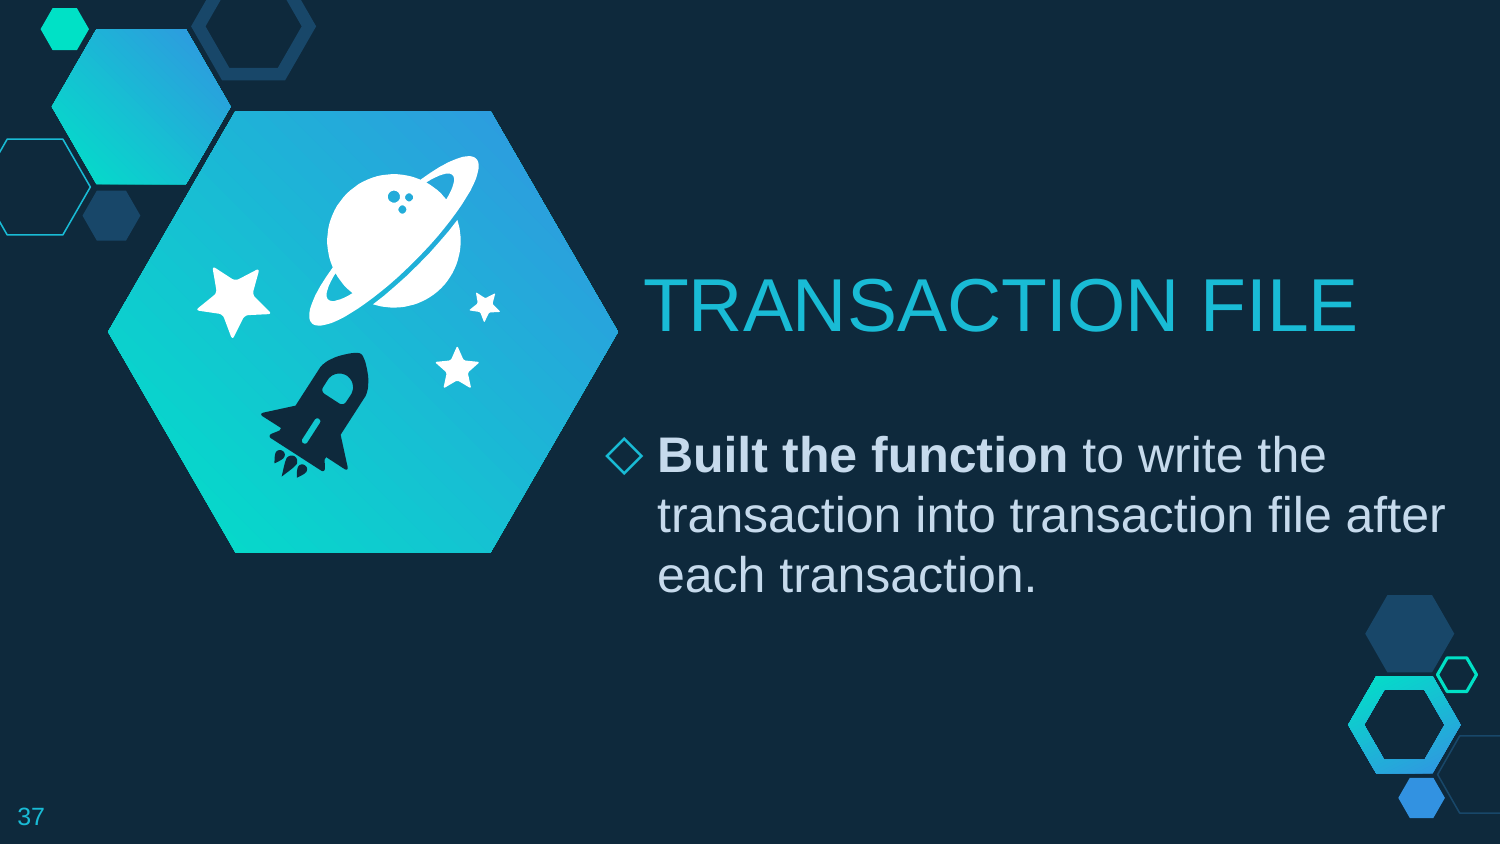

TRANSACTION FILE

Built the function to write the transaction into transaction file after each transaction.
37